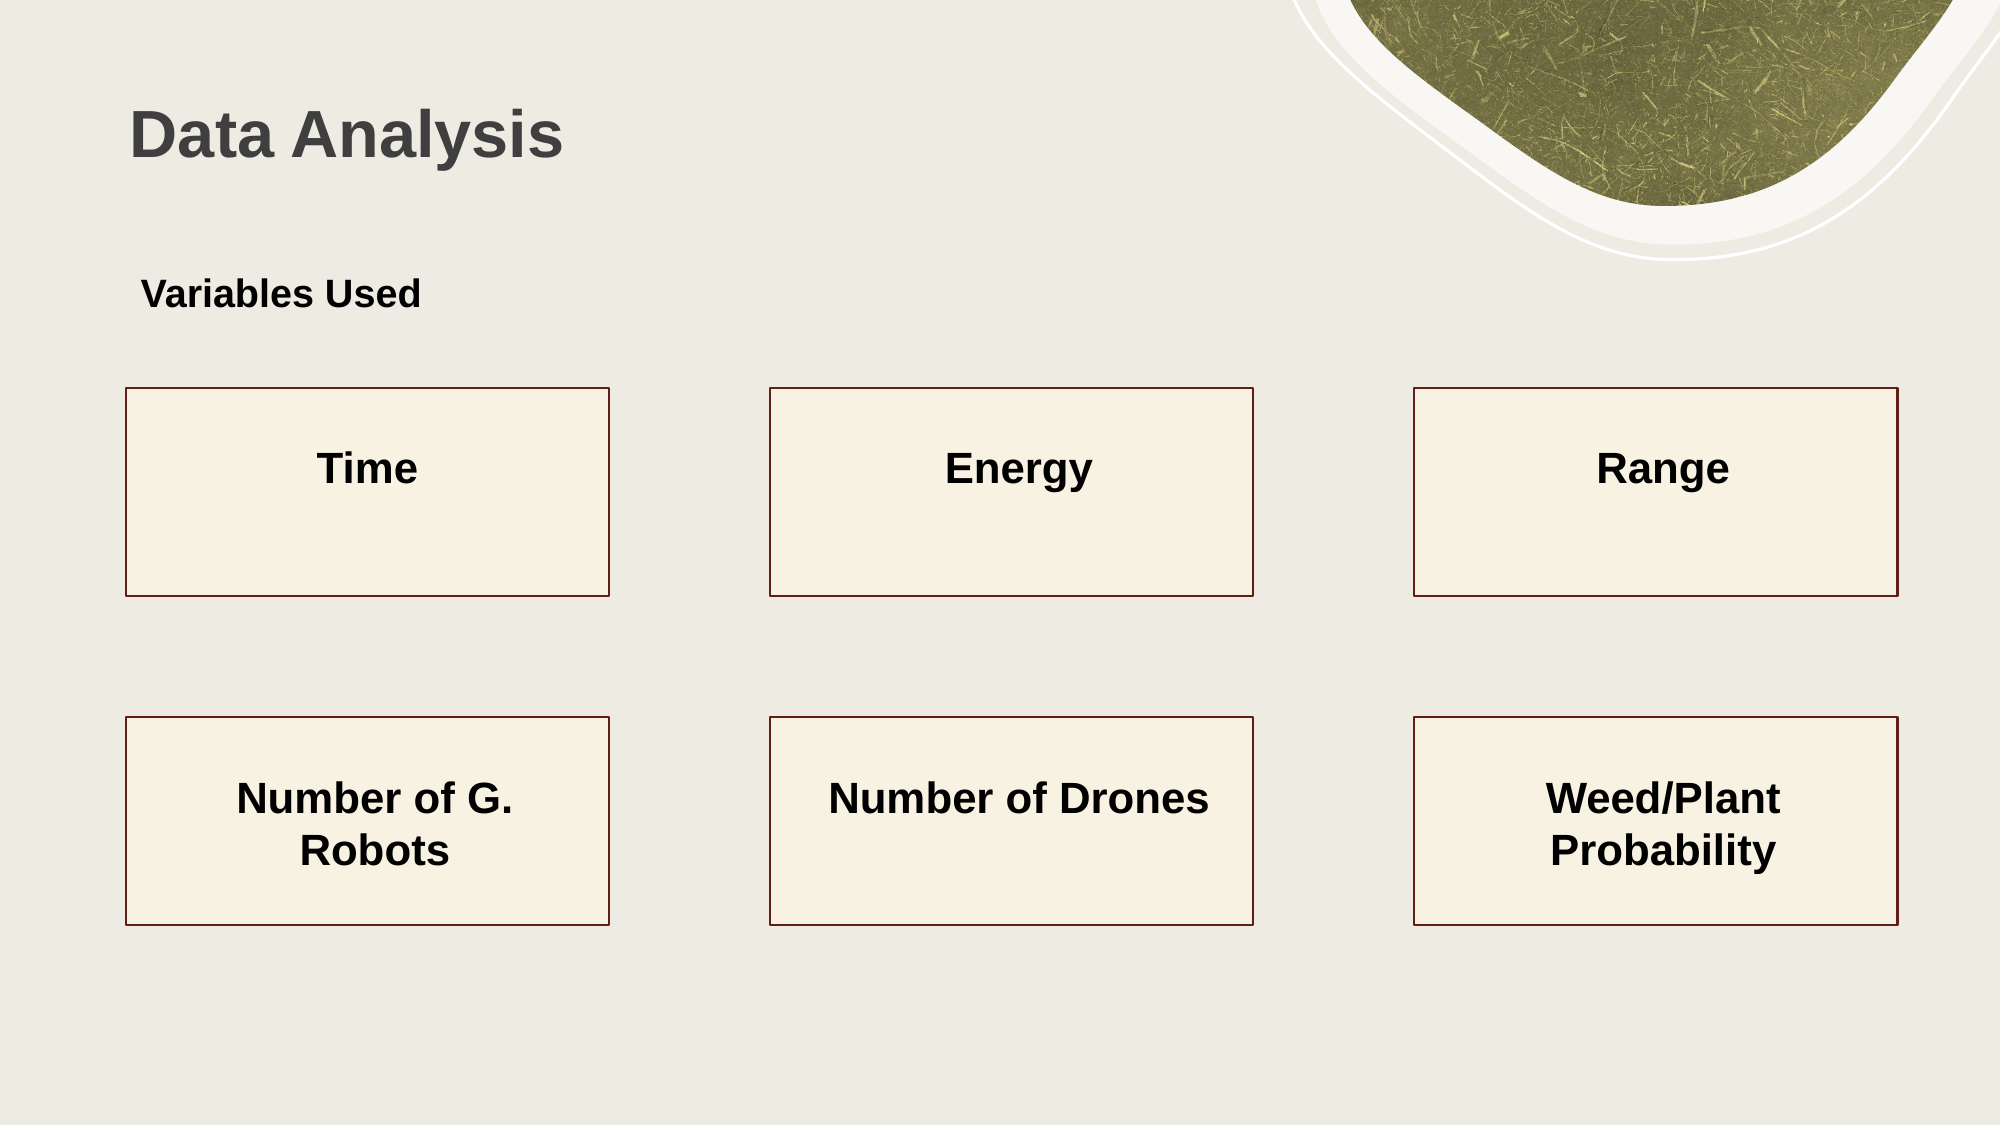

# Data Analysis
Variables Used

Time

Energy

Range

Number of G. Robots

Number of Drones

Weed/Plant Probability